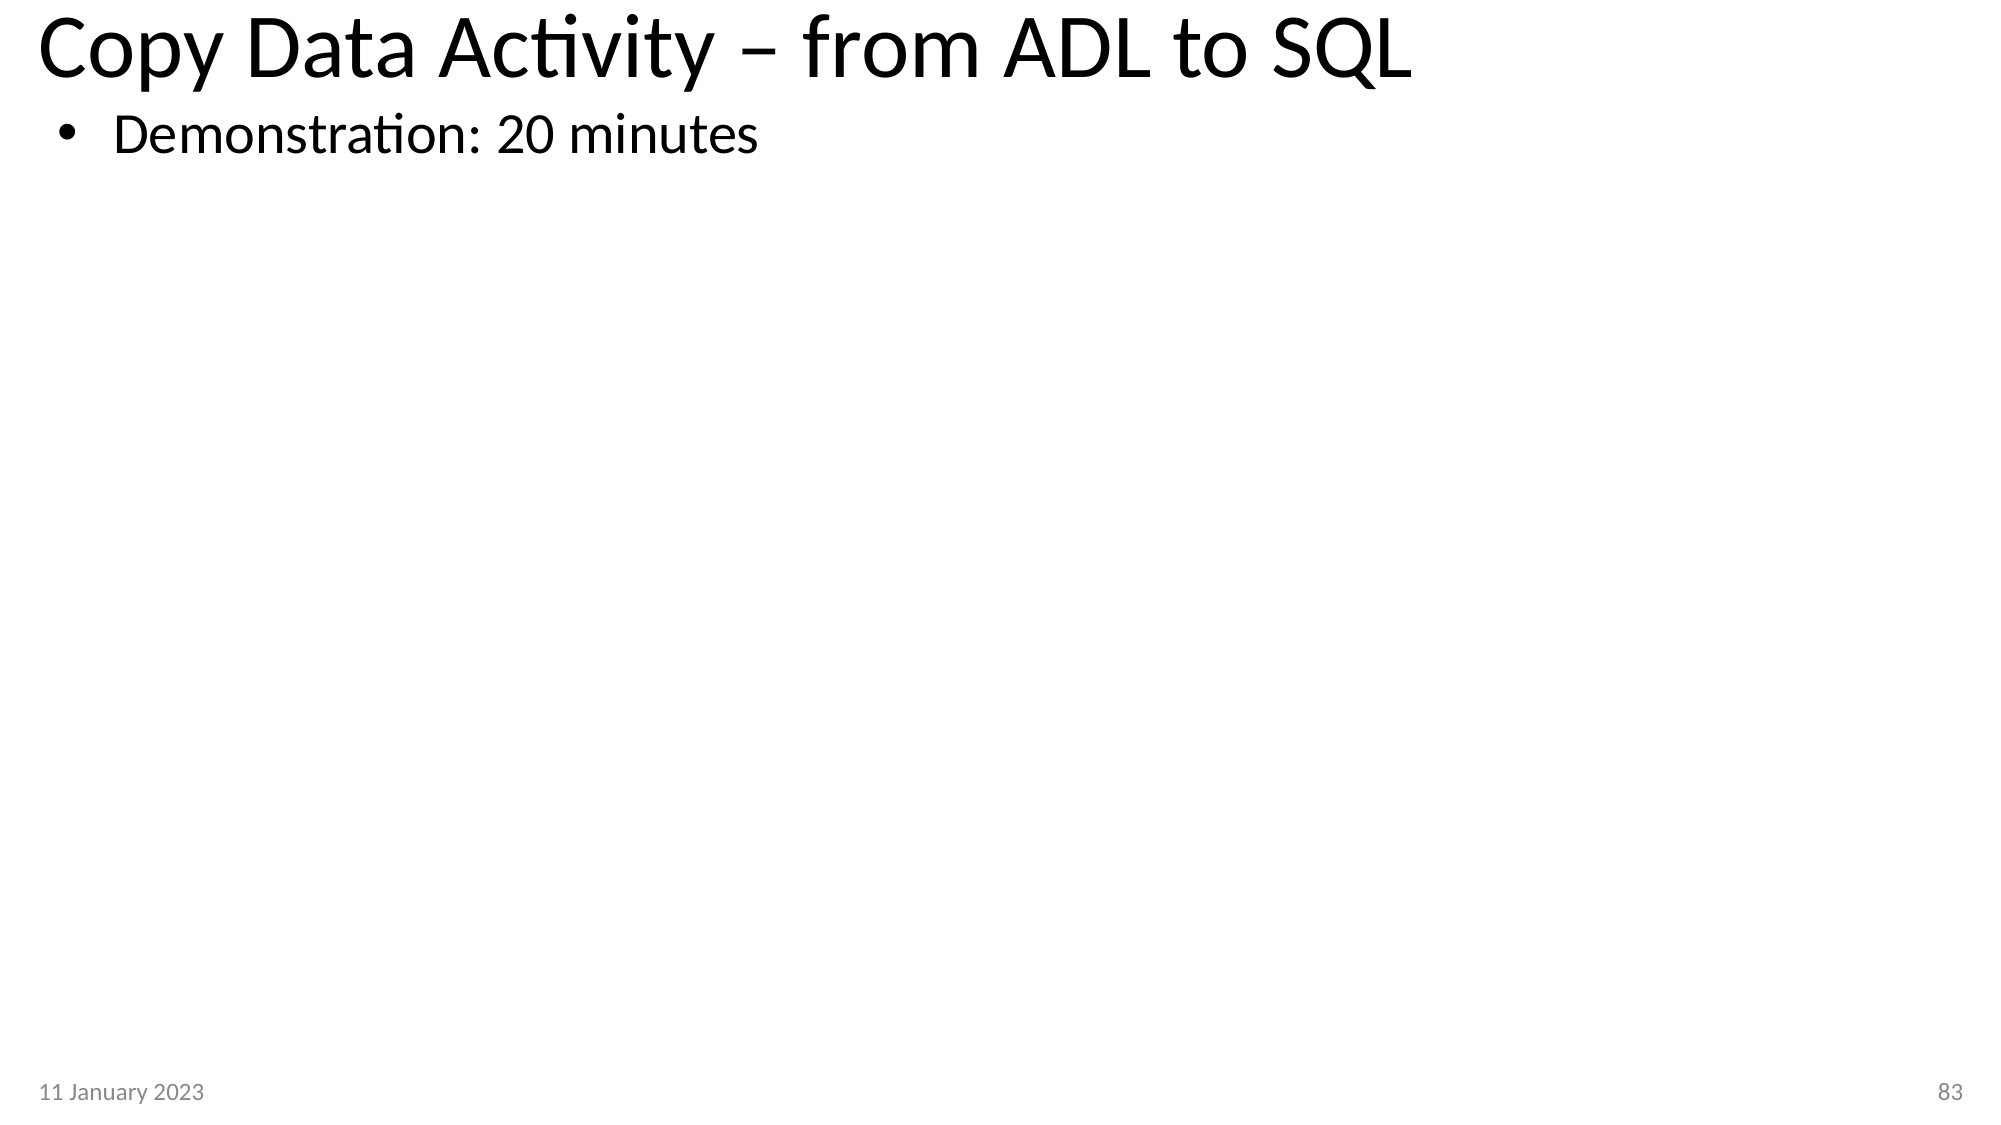

# Copy Data Activity – from ADL to SQL
Demonstration: 20 minutes
11 January 2023
83